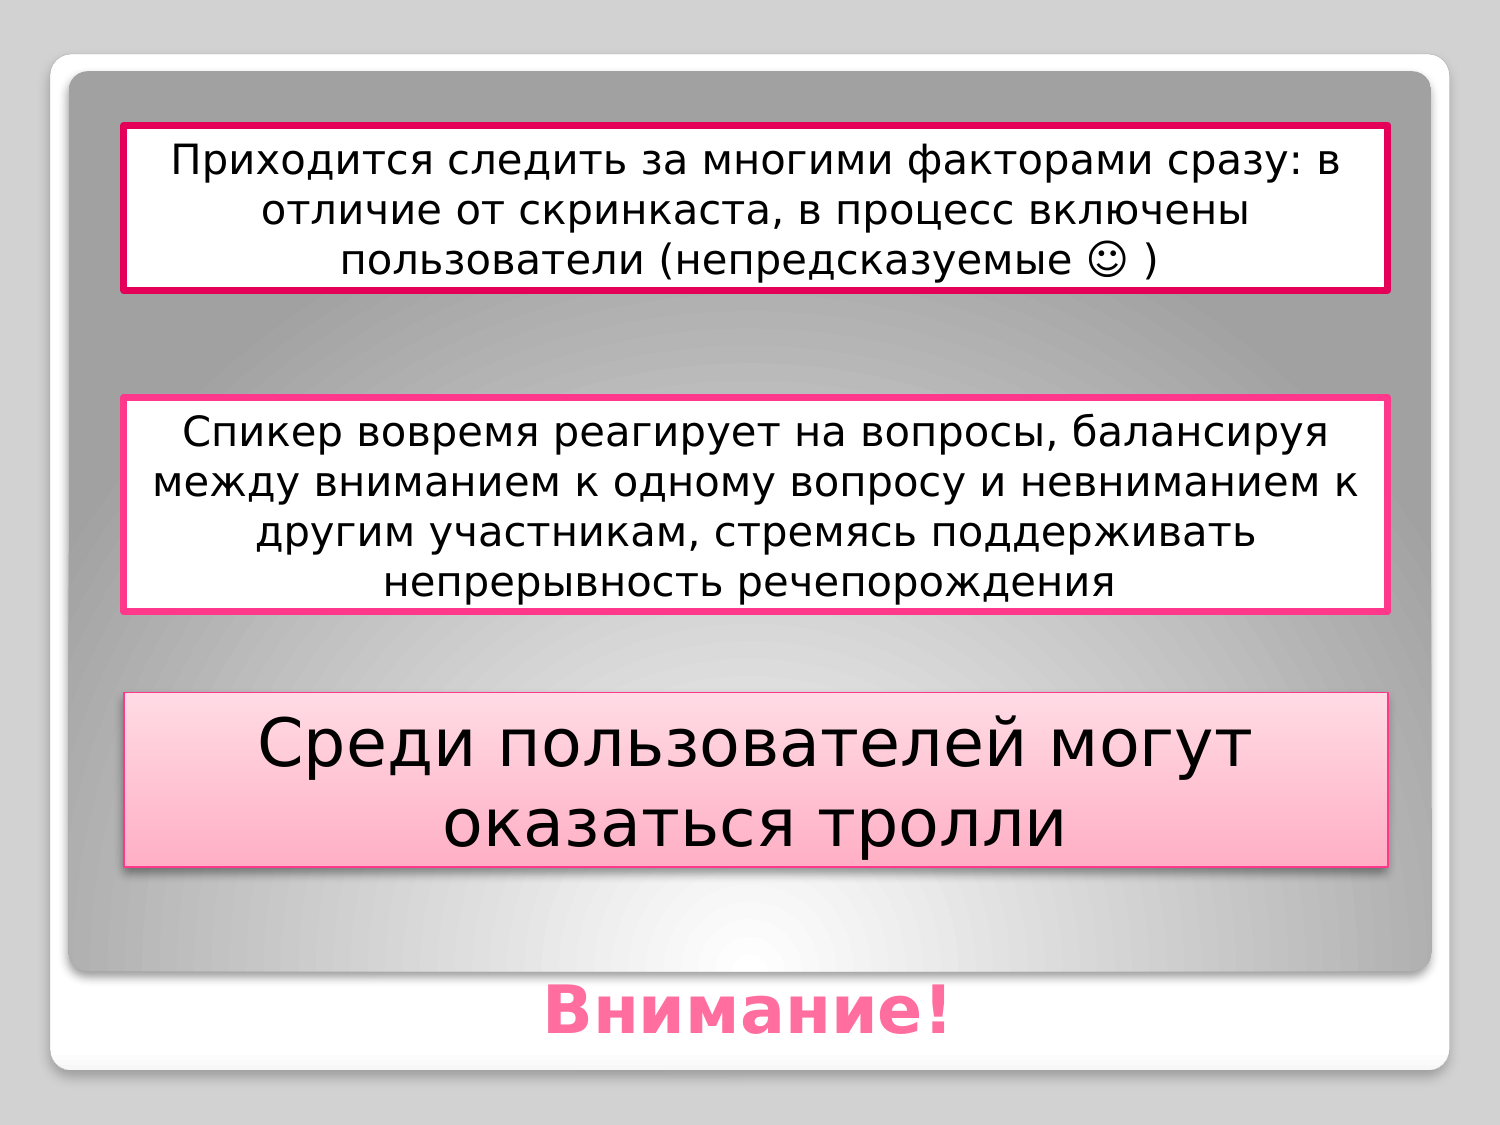

Приходится следить за многими факторами сразу: в отличие от скринкаста, в процесс включены пользователи (непредсказуемые ☺ )
Спикер вовремя реагирует на вопросы, балансируя между вниманием к одному вопросу и невниманием к другим участникам, стремясь поддерживать непрерывность речепорождения
Среди пользователей могут оказаться тролли
# Внимание!